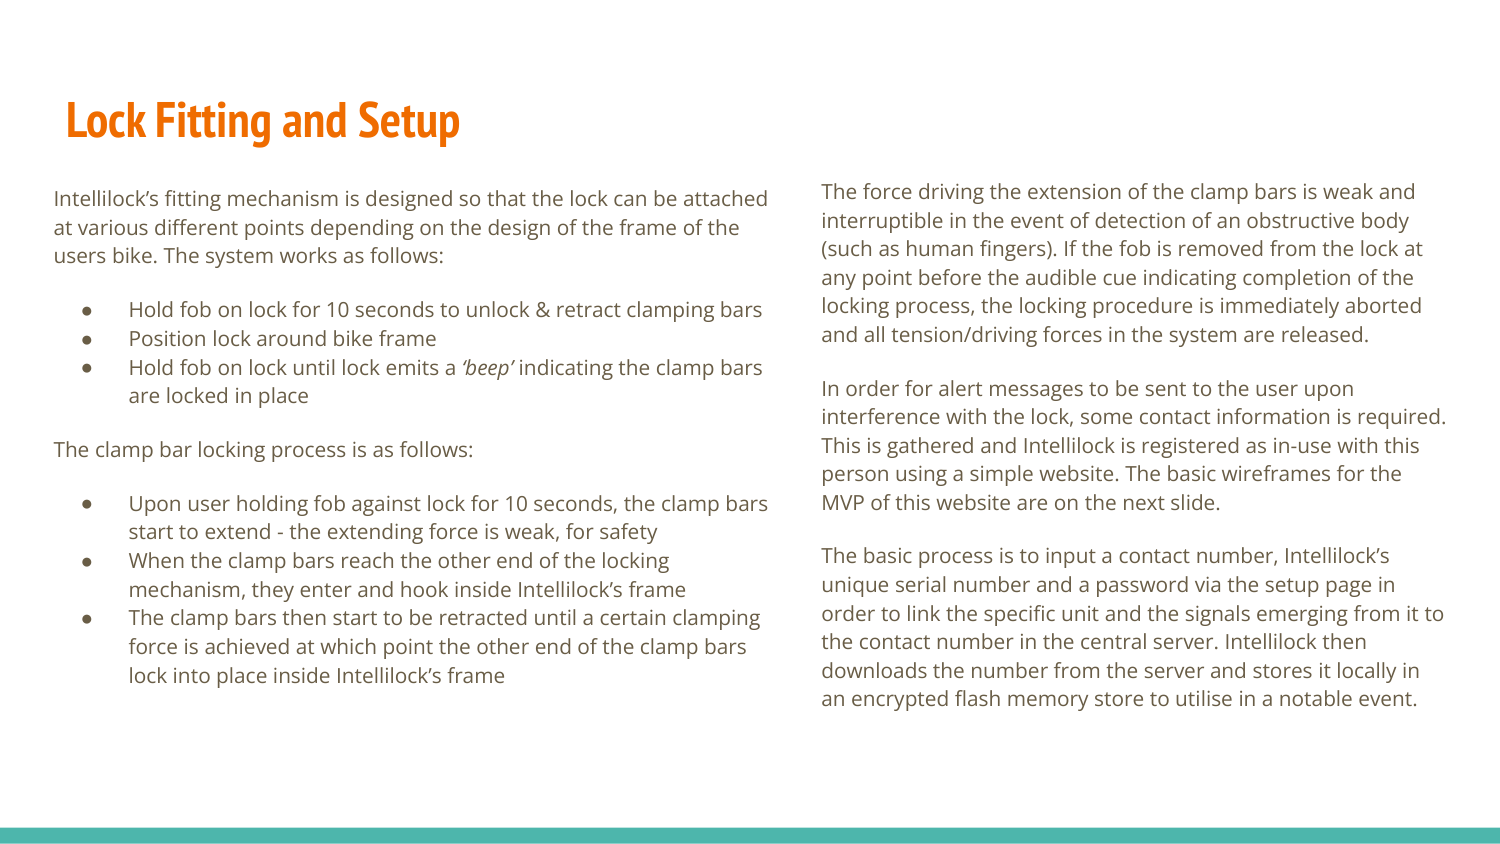

# Lock Fitting and Setup
The force driving the extension of the clamp bars is weak and interruptible in the event of detection of an obstructive body (such as human fingers). If the fob is removed from the lock at any point before the audible cue indicating completion of the locking process, the locking procedure is immediately aborted and all tension/driving forces in the system are released.
In order for alert messages to be sent to the user upon interference with the lock, some contact information is required. This is gathered and Intellilock is registered as in-use with this person using a simple website. The basic wireframes for the MVP of this website are on the next slide.
The basic process is to input a contact number, Intellilock’s unique serial number and a password via the setup page in order to link the specific unit and the signals emerging from it to the contact number in the central server. Intellilock then downloads the number from the server and stores it locally in an encrypted flash memory store to utilise in a notable event.

Intellilock’s fitting mechanism is designed so that the lock can be attached at various different points depending on the design of the frame of the users bike. The system works as follows:
Hold fob on lock for 10 seconds to unlock & retract clamping bars
Position lock around bike frame
Hold fob on lock until lock emits a ‘beep’ indicating the clamp bars are locked in place
The clamp bar locking process is as follows:
Upon user holding fob against lock for 10 seconds, the clamp bars start to extend - the extending force is weak, for safety
When the clamp bars reach the other end of the locking mechanism, they enter and hook inside Intellilock’s frame
The clamp bars then start to be retracted until a certain clamping force is achieved at which point the other end of the clamp bars lock into place inside Intellilock’s frame